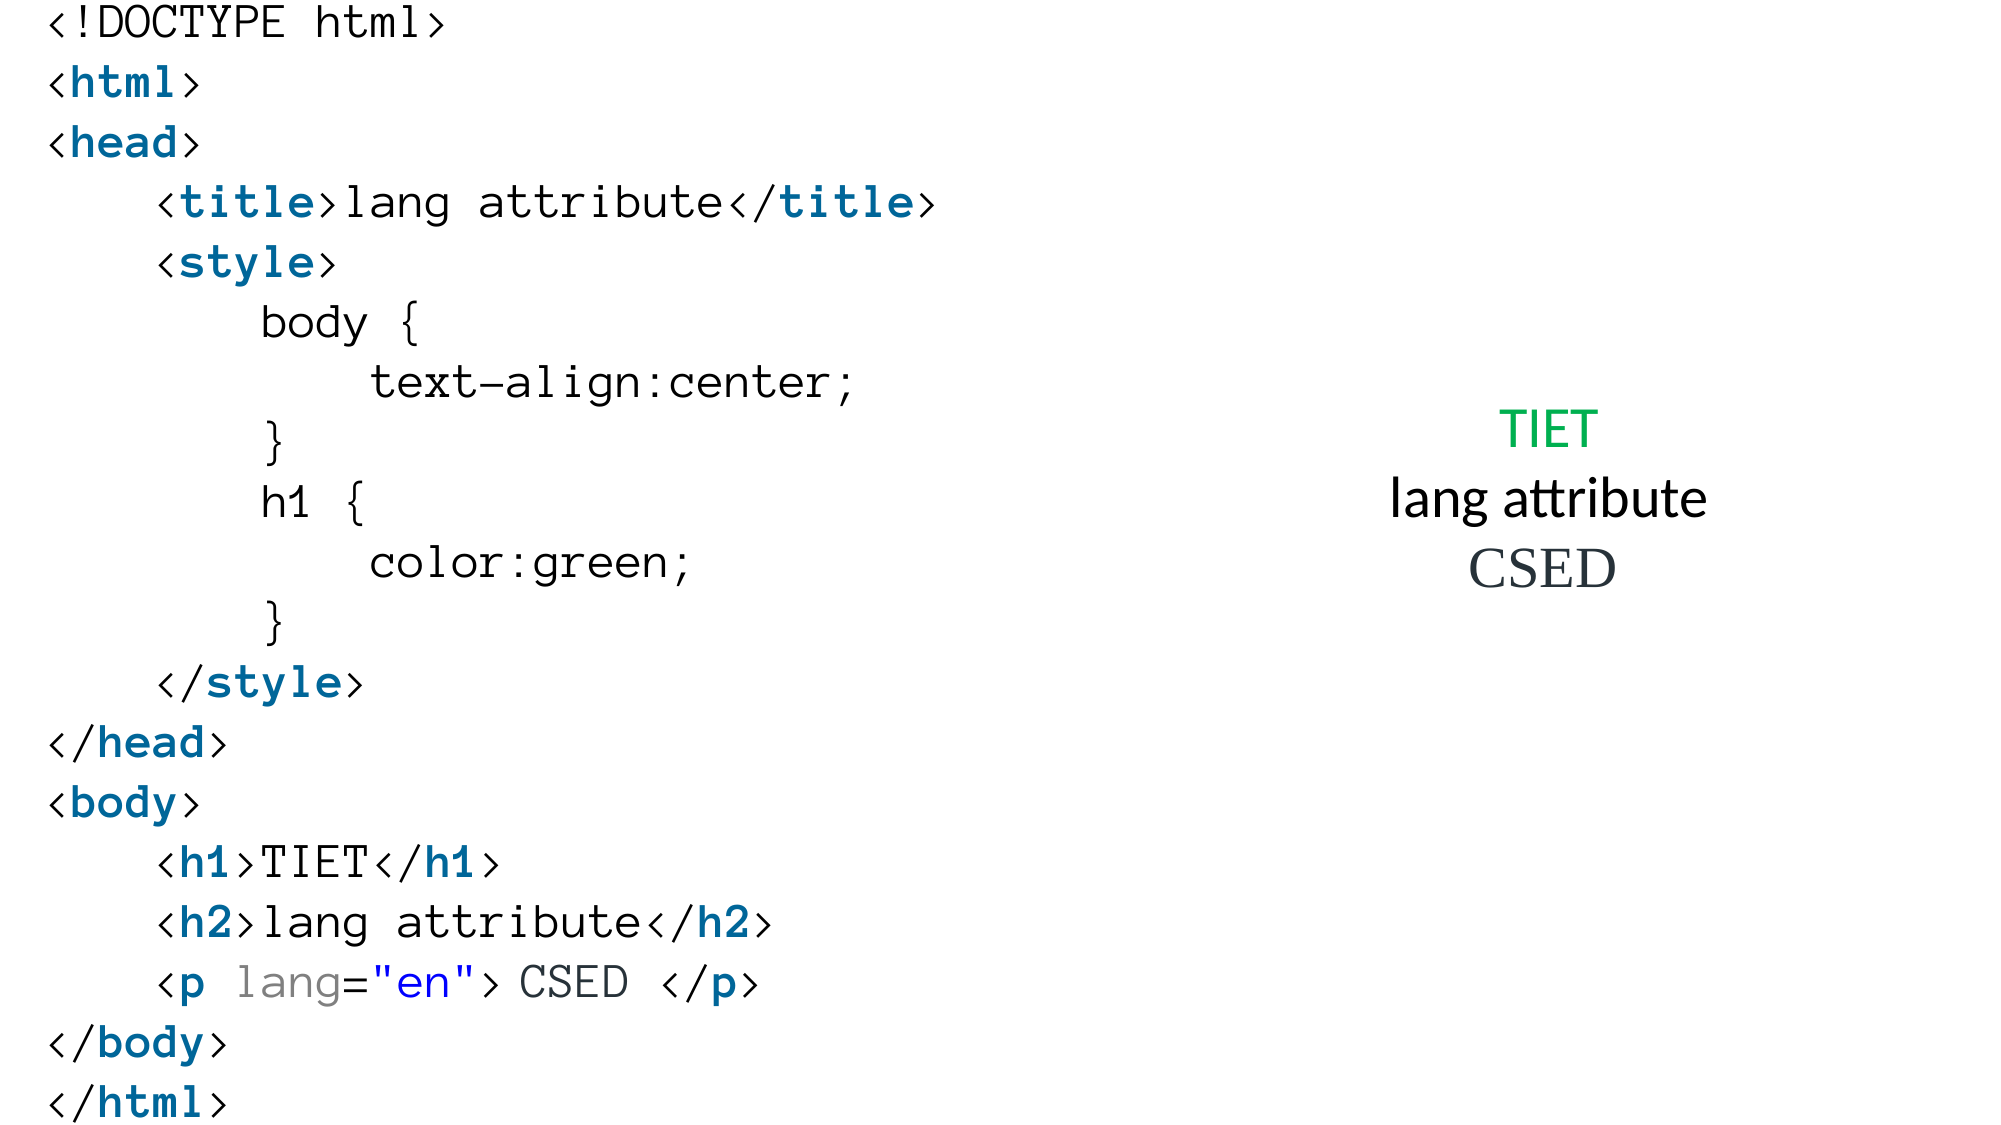

<!DOCTYPE html>
<html>
<head>
    <title>lang attribute</title>
    <style>
        body {
            text-align:center;
        }
        h1 {
            color:green;
        }
    </style>
</head>
<body>
    <h1>TIET</h1>
    <h2>lang attribute</h2>
    <p lang="en"> CSED </p>
</body>
</html>
TIET
lang attribute
CSED